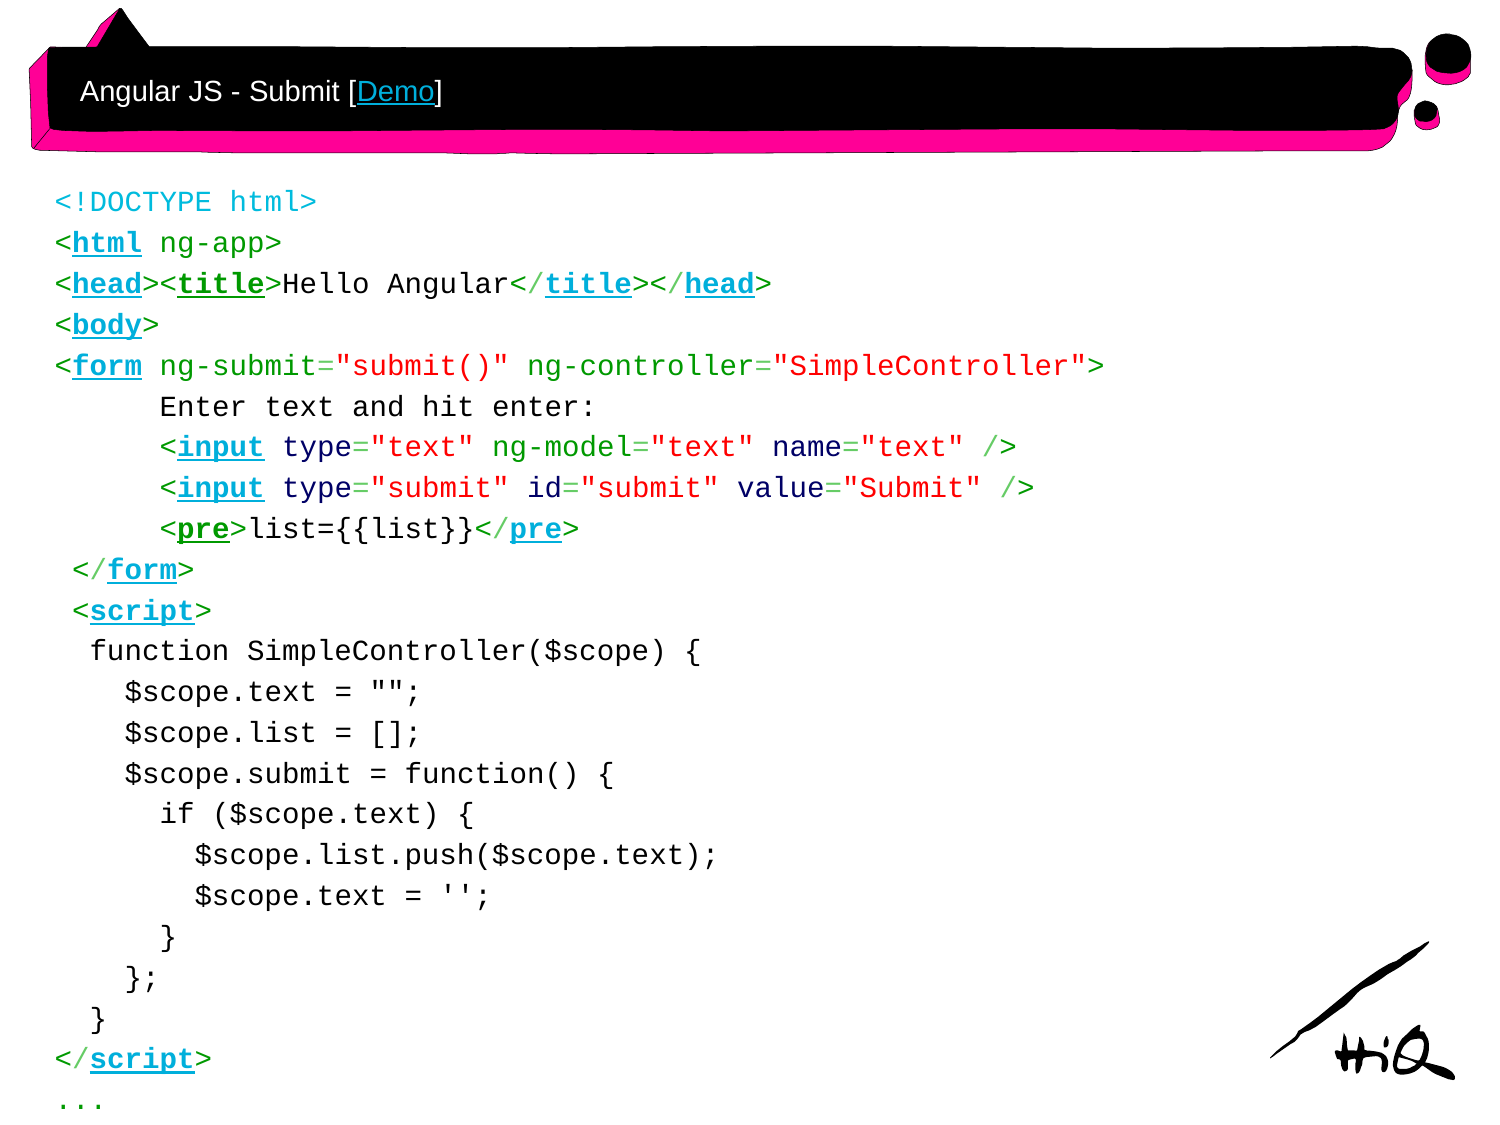

# Angular JS - Submit [Demo]
<!DOCTYPE html>
<html ng-app>
<head><title>Hello Angular</title></head>
<body>
<form ng-submit="submit()" ng-controller="SimpleController">
      Enter text and hit enter:
      <input type="text" ng-model="text" name="text" />
      <input type="submit" id="submit" value="Submit" />
      <pre>list={{list}}</pre>
 </form>
 <script>
  function SimpleController($scope) {
    $scope.text = "";
    $scope.list = [];
    $scope.submit = function() {
      if ($scope.text) {
        $scope.list.push($scope.text);
        $scope.text = '';
      }
    };
  }
</script>
...